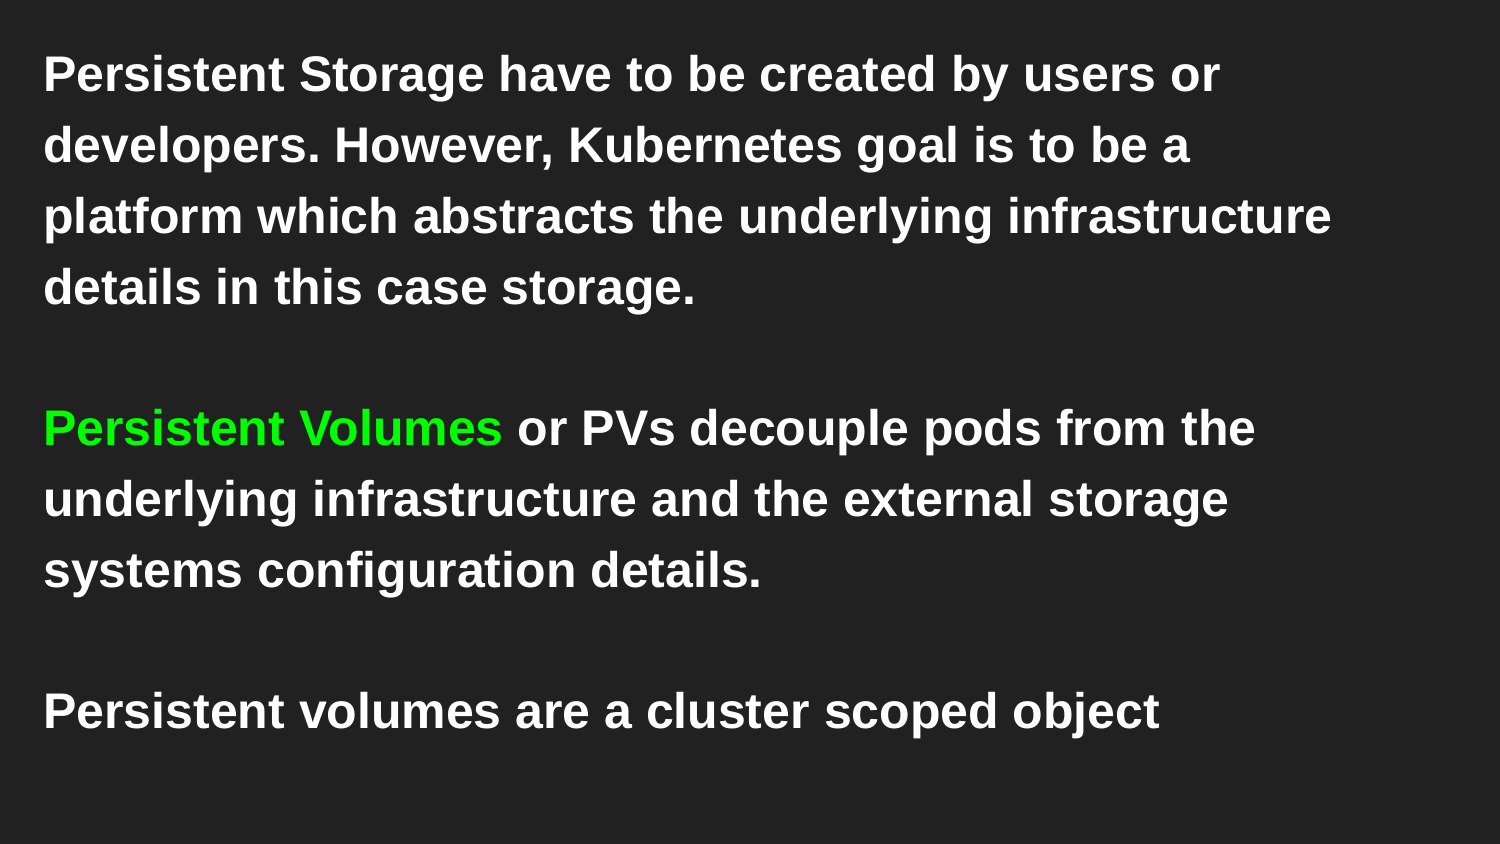

Persistent Storage have to be created by users or developers. However, Kubernetes goal is to be a platform which abstracts the underlying infrastructure details in this case storage.

Persistent Volumes or PVs decouple pods from the underlying infrastructure and the external storage systems configuration details.

Persistent volumes are a cluster scoped object

# Persistent Volumes